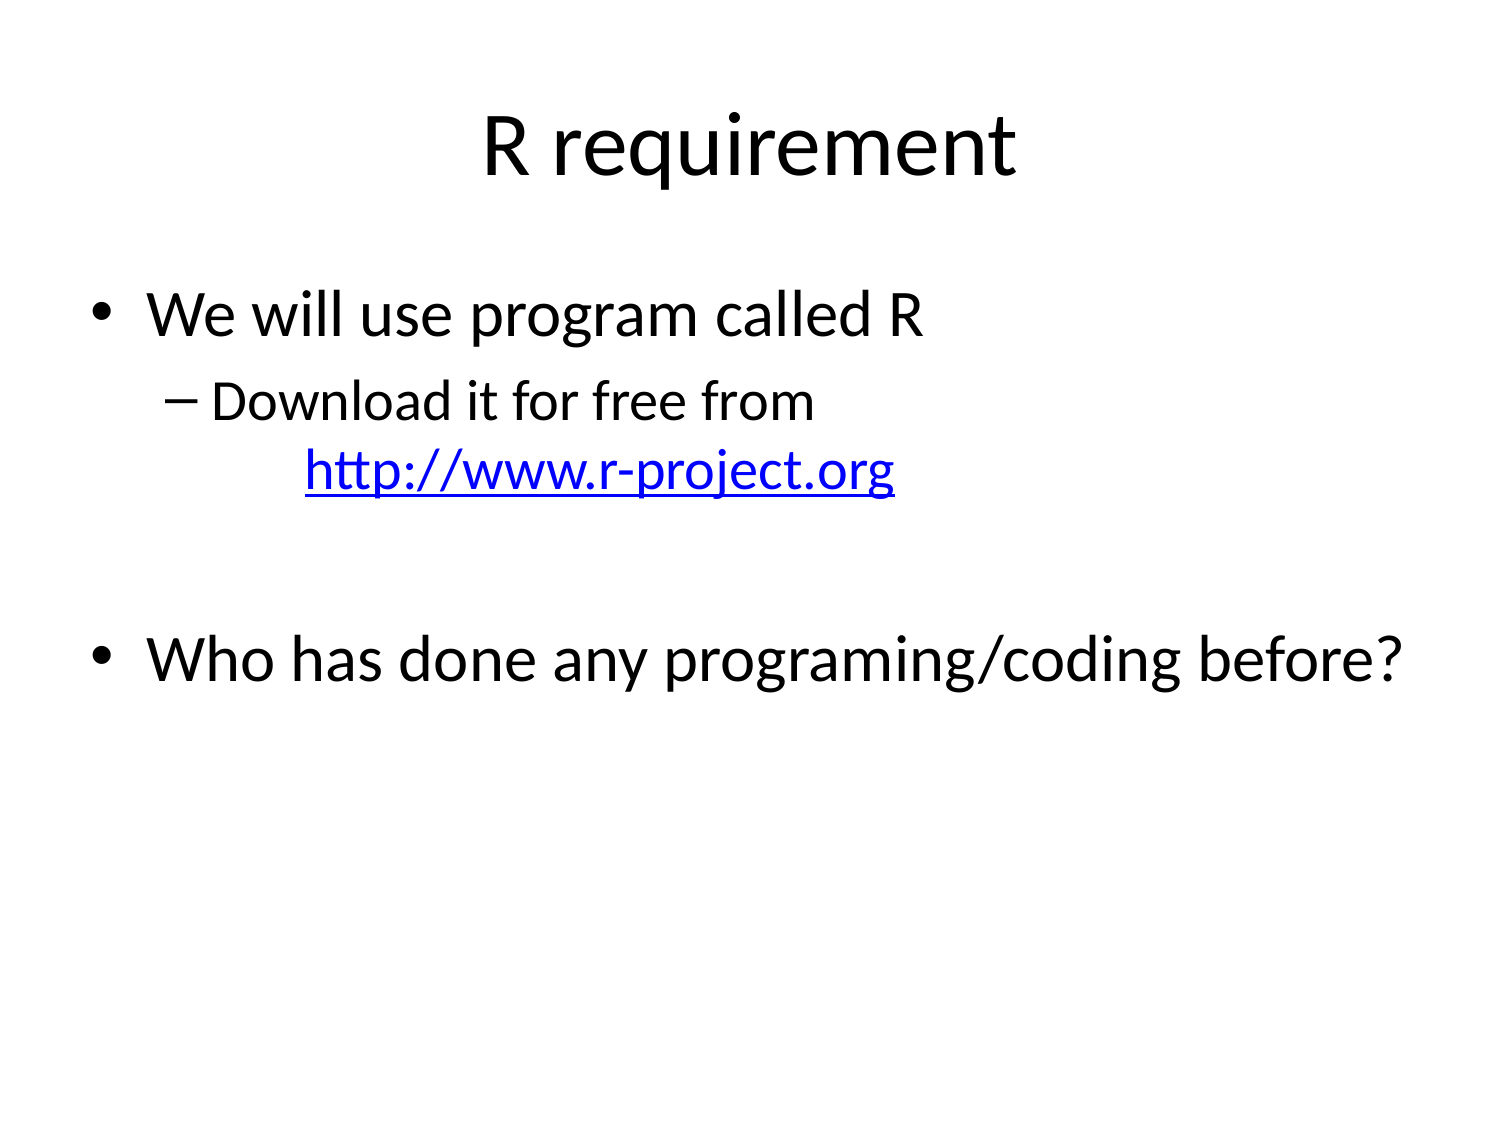

# R requirement
We will use program called R
Download it for free from
       http://www.r-project.org

Who has done any programing/coding before?